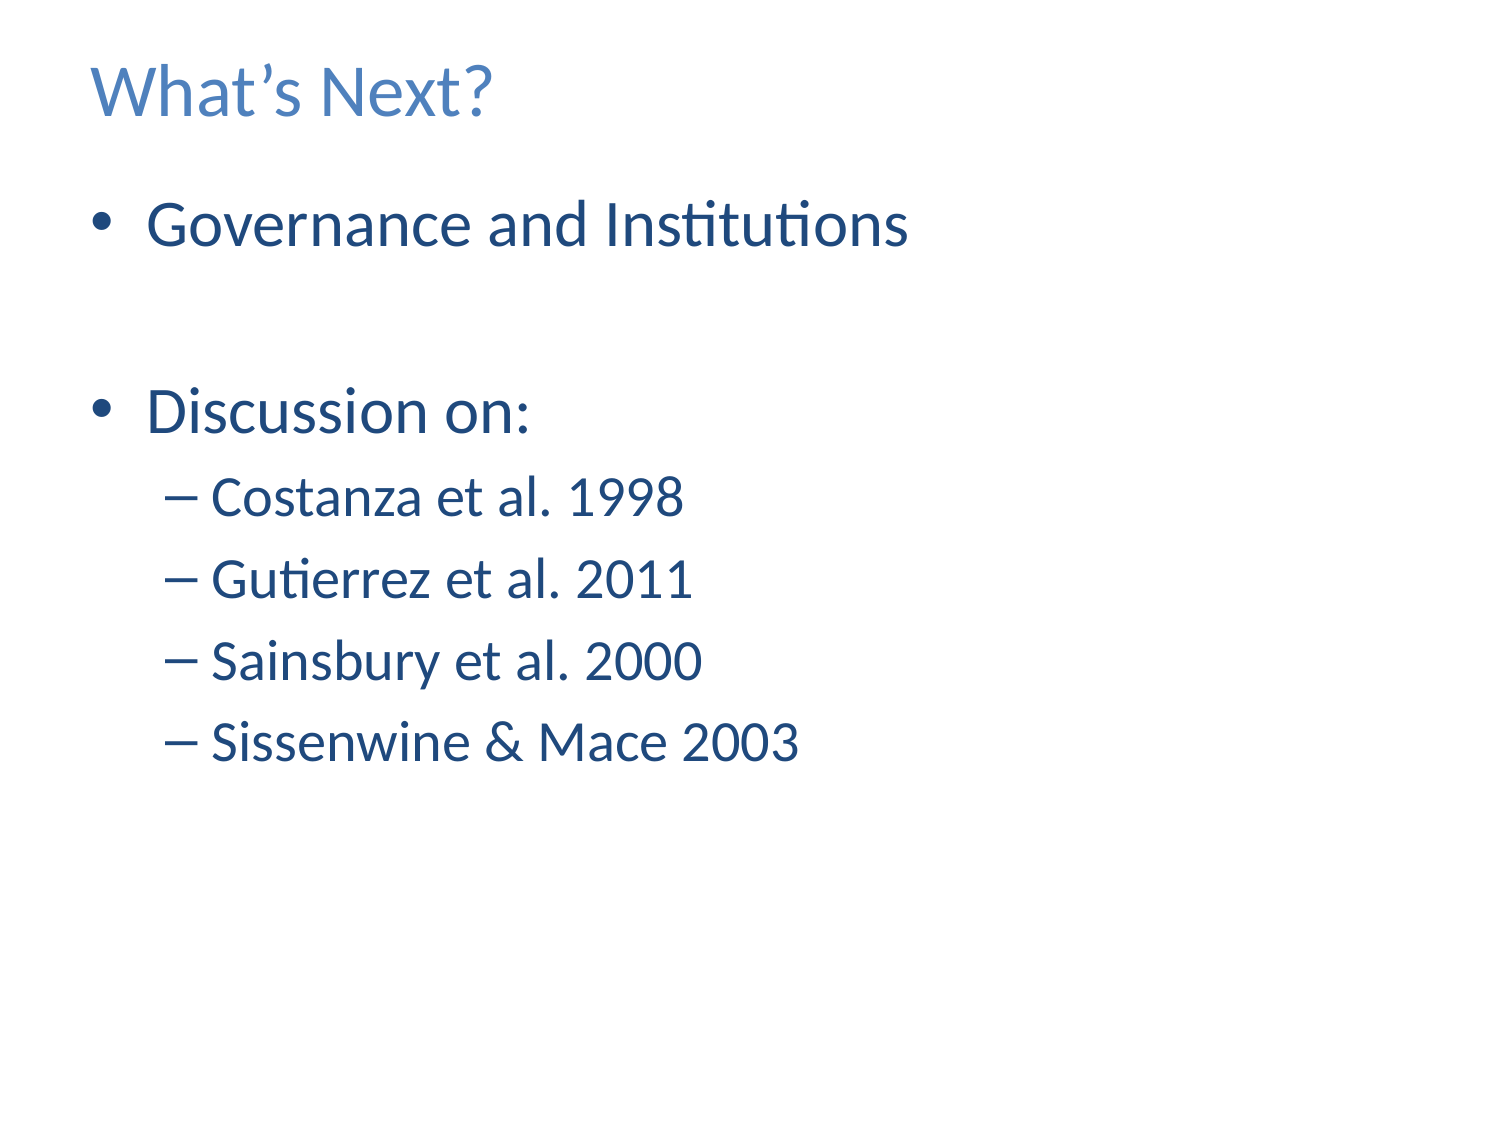

# What’s Next?
Governance and Institutions

Discussion on:
Costanza et al. 1998
Gutierrez et al. 2011
Sainsbury et al. 2000
Sissenwine & Mace 2003